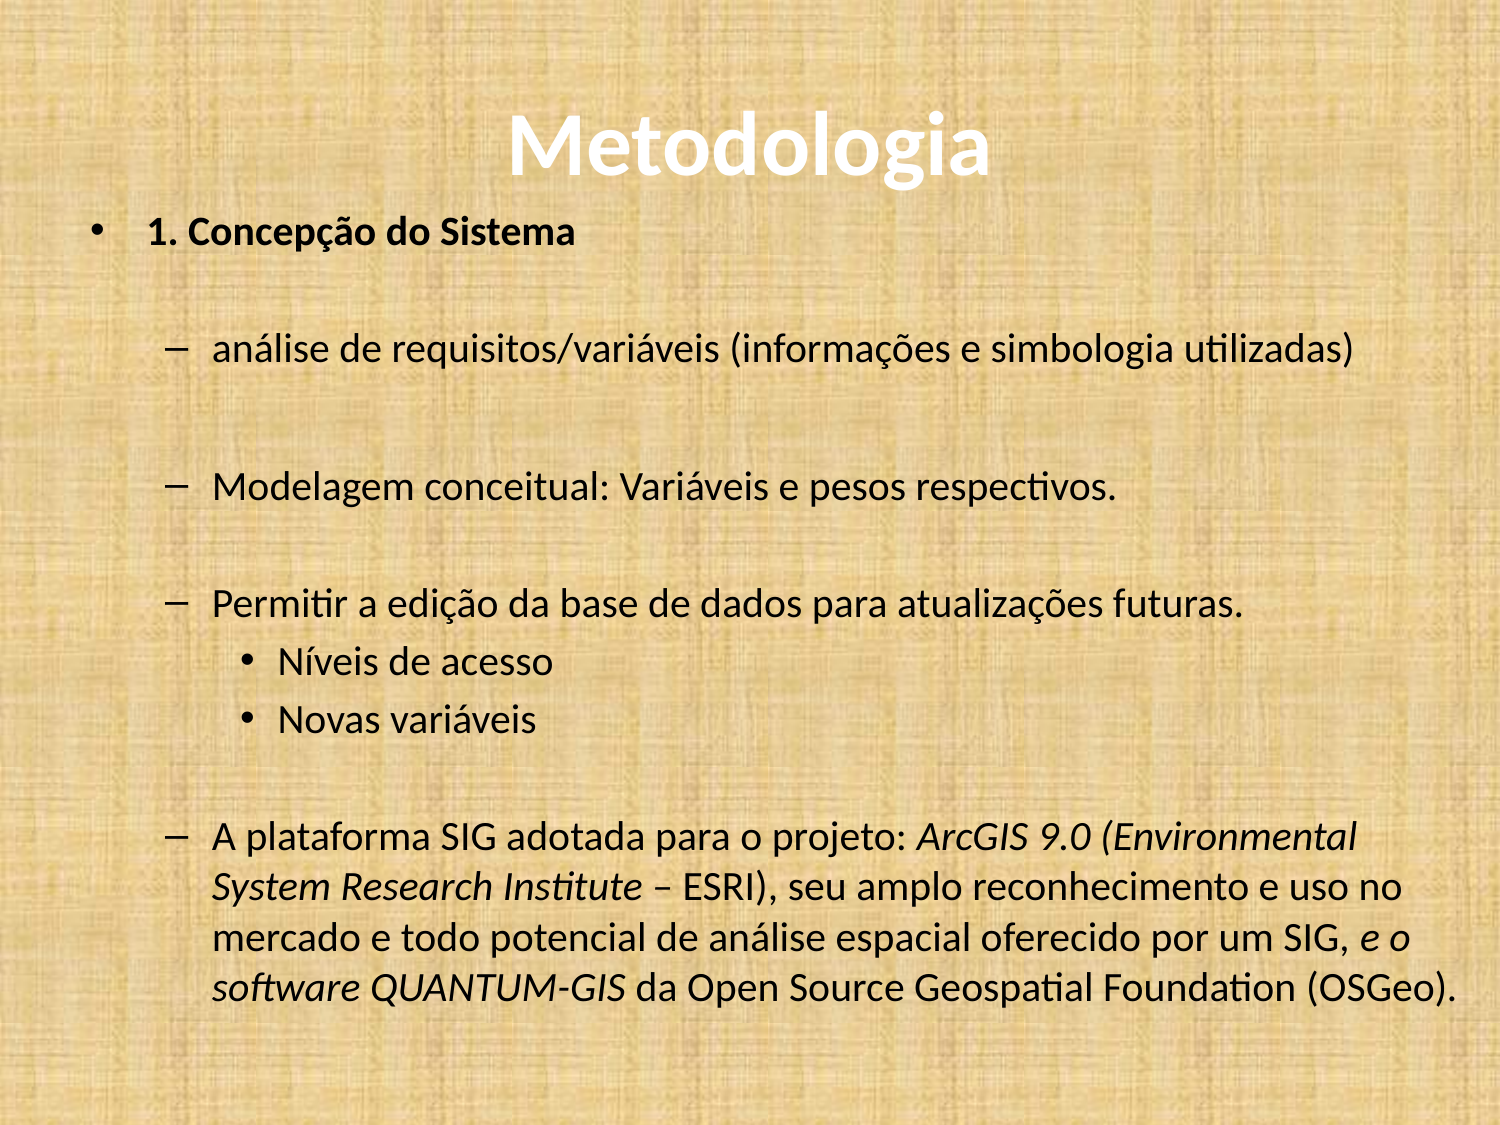

# Metodologia
1. Concepção do Sistema

análise de requisitos/variáveis (informações e simbologia utilizadas)

Modelagem conceitual: Variáveis e pesos respectivos.

Permitir a edição da base de dados para atualizações futuras.
Níveis de acesso
Novas variáveis

A plataforma SIG adotada para o projeto: ArcGIS 9.0 (Environmental System Research Institute – ESRI), seu amplo reconhecimento e uso no mercado e todo potencial de análise espacial oferecido por um SIG, e o software QUANTUM-GIS da Open Source Geospatial Foundation (OSGeo).